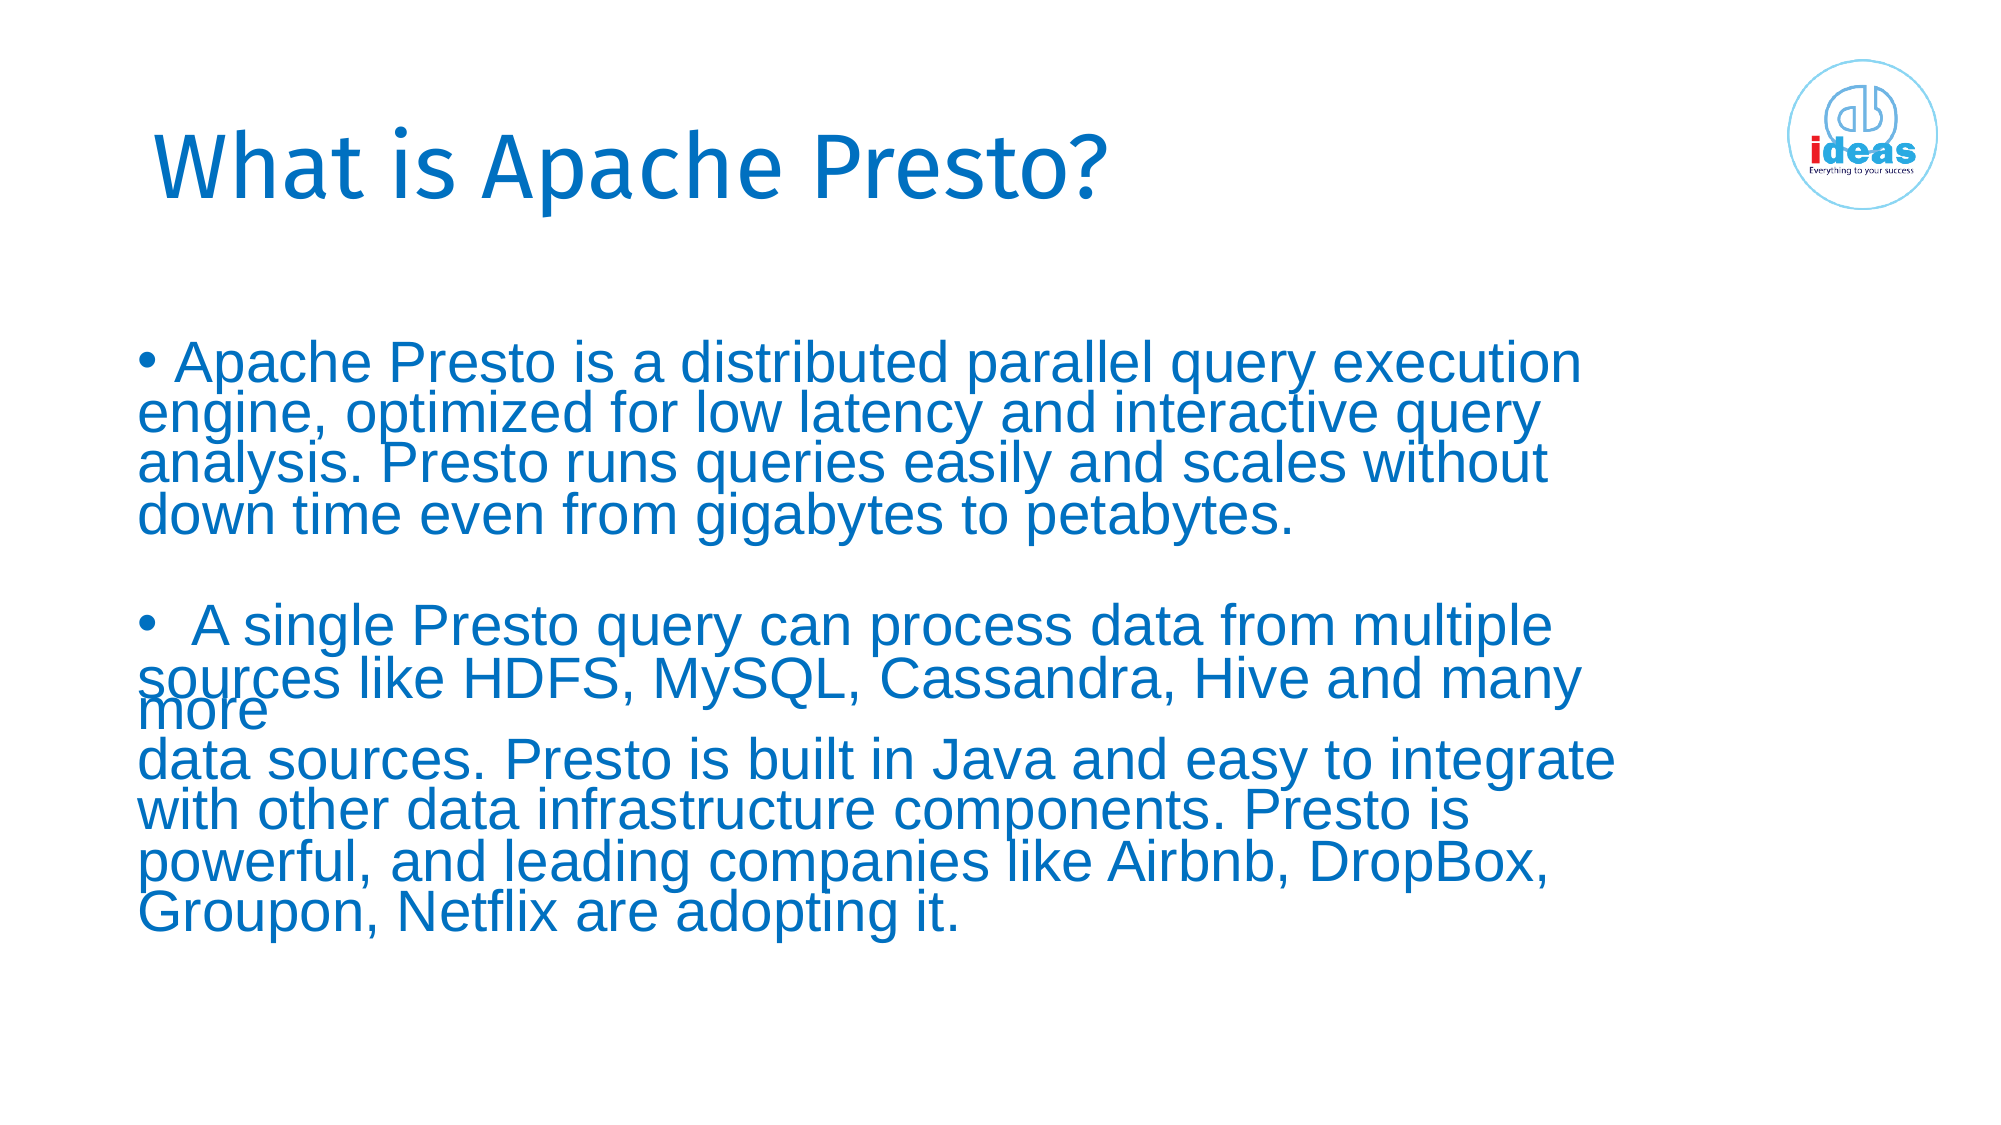

# What is Apache Presto?
Apache Presto is a distributed parallel query execution
engine, optimized for low latency and interactive query
analysis. Presto runs queries easily and scales without
down time even from gigabytes to petabytes.

 A single Presto query can process data from multiple
sources like HDFS, MySQL, Cassandra, Hive and many more
data sources. Presto is built in Java and easy to integrate
with other data infrastructure components. Presto is
powerful, and leading companies like Airbnb, DropBox,
Groupon, Netflix are adopting it.